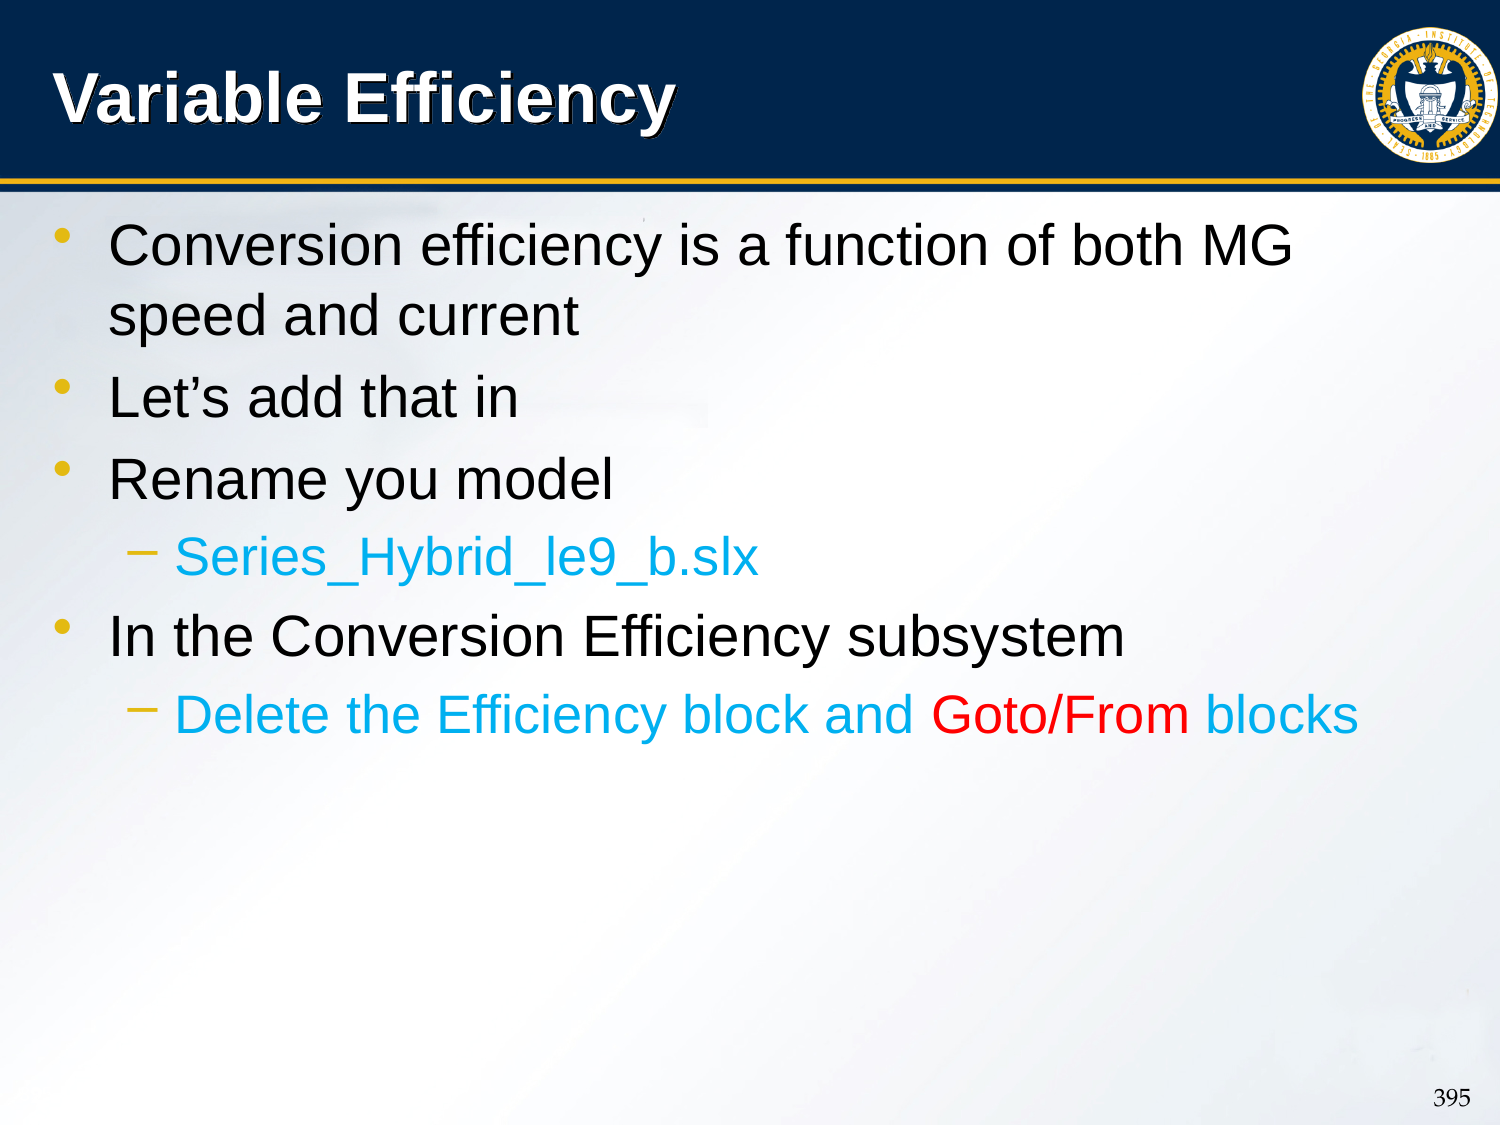

# Variable Efficiency

Conversion efficiency is a function of both MG speed and current
Let’s add that in
Rename you model
Series_Hybrid_le9_b.slx
In the Conversion Efficiency subsystem
Delete the Efficiency block and Goto/From blocks